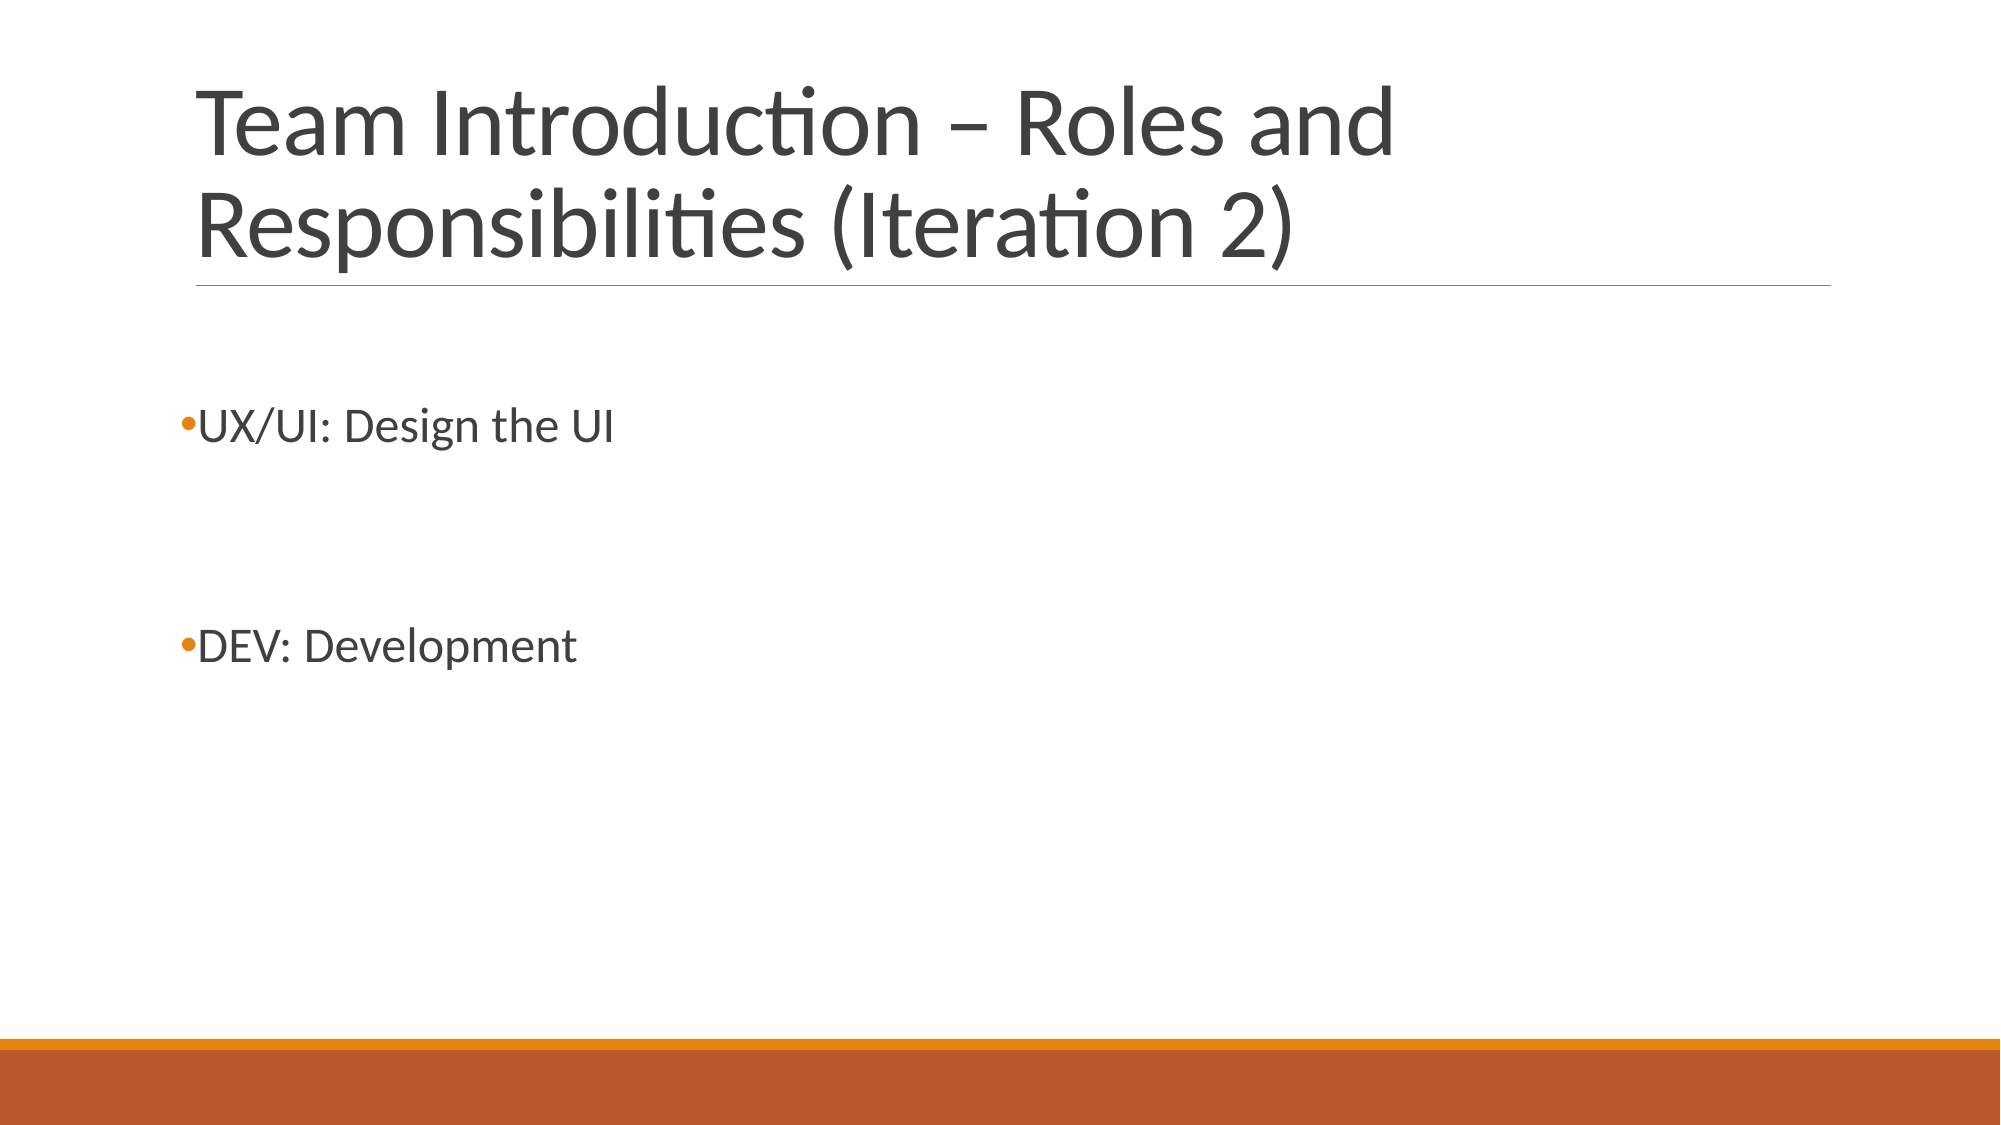

# Team Introduction – Roles and Responsibilities (Iteration 2)

UX/UI: Design the UI

DEV: Development